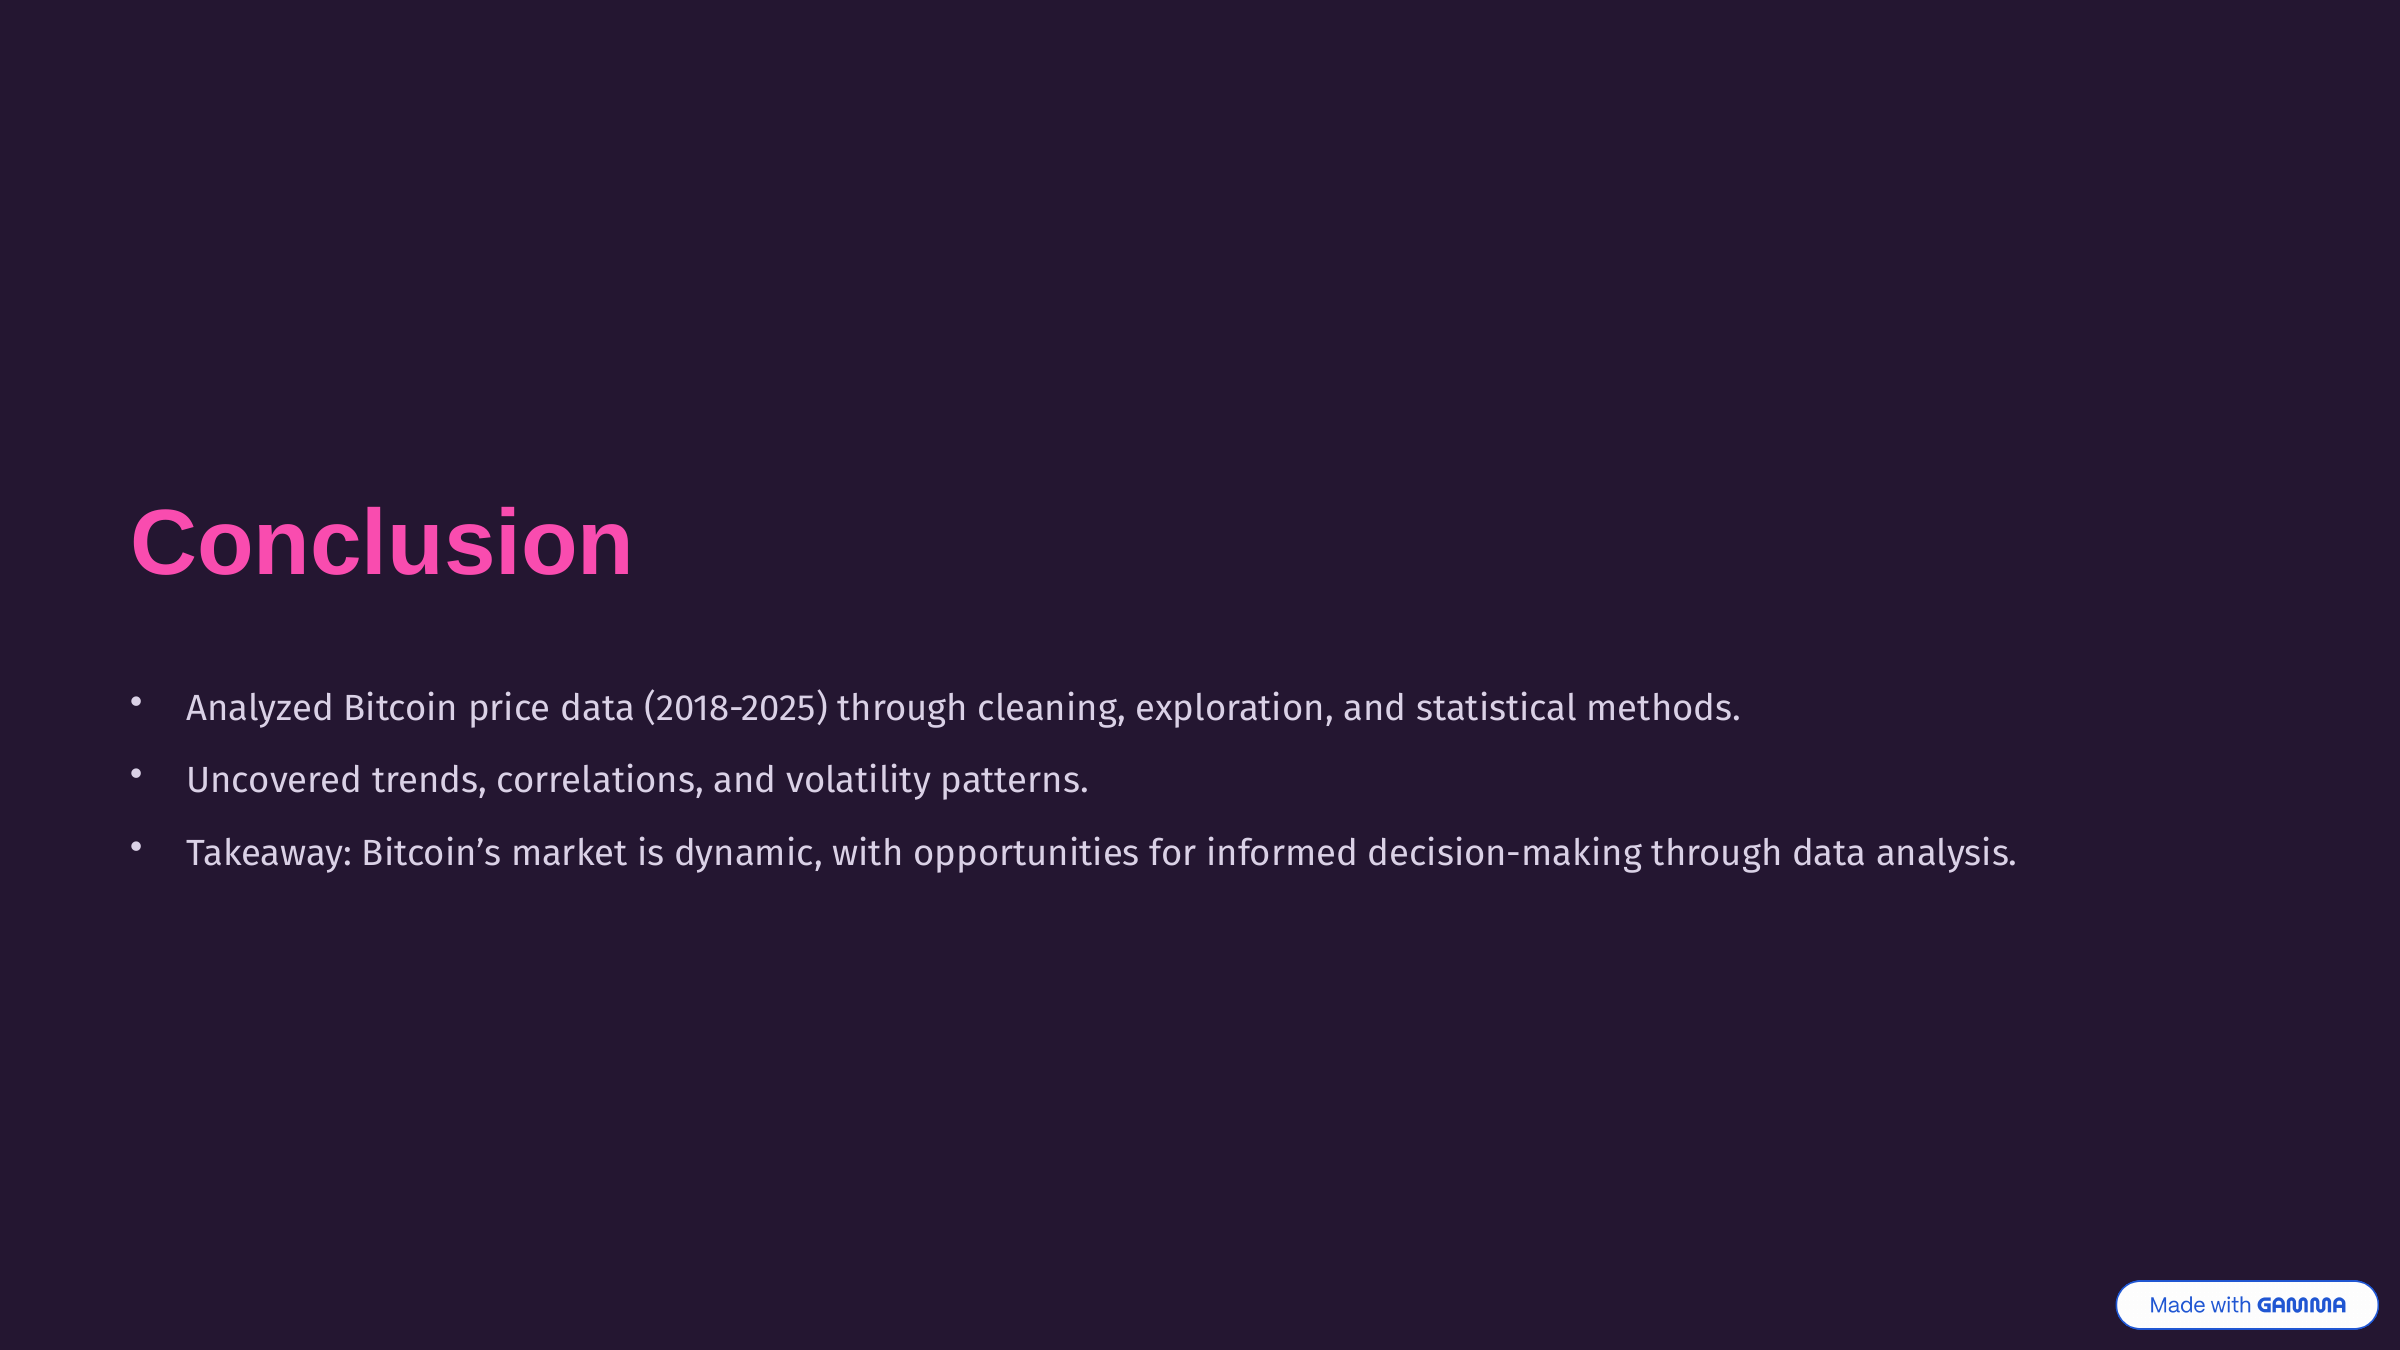

Conclusion
Analyzed Bitcoin price data (2018-2025) through cleaning, exploration, and statistical methods.
Uncovered trends, correlations, and volatility patterns.
Takeaway: Bitcoin’s market is dynamic, with opportunities for informed decision-making through data analysis.